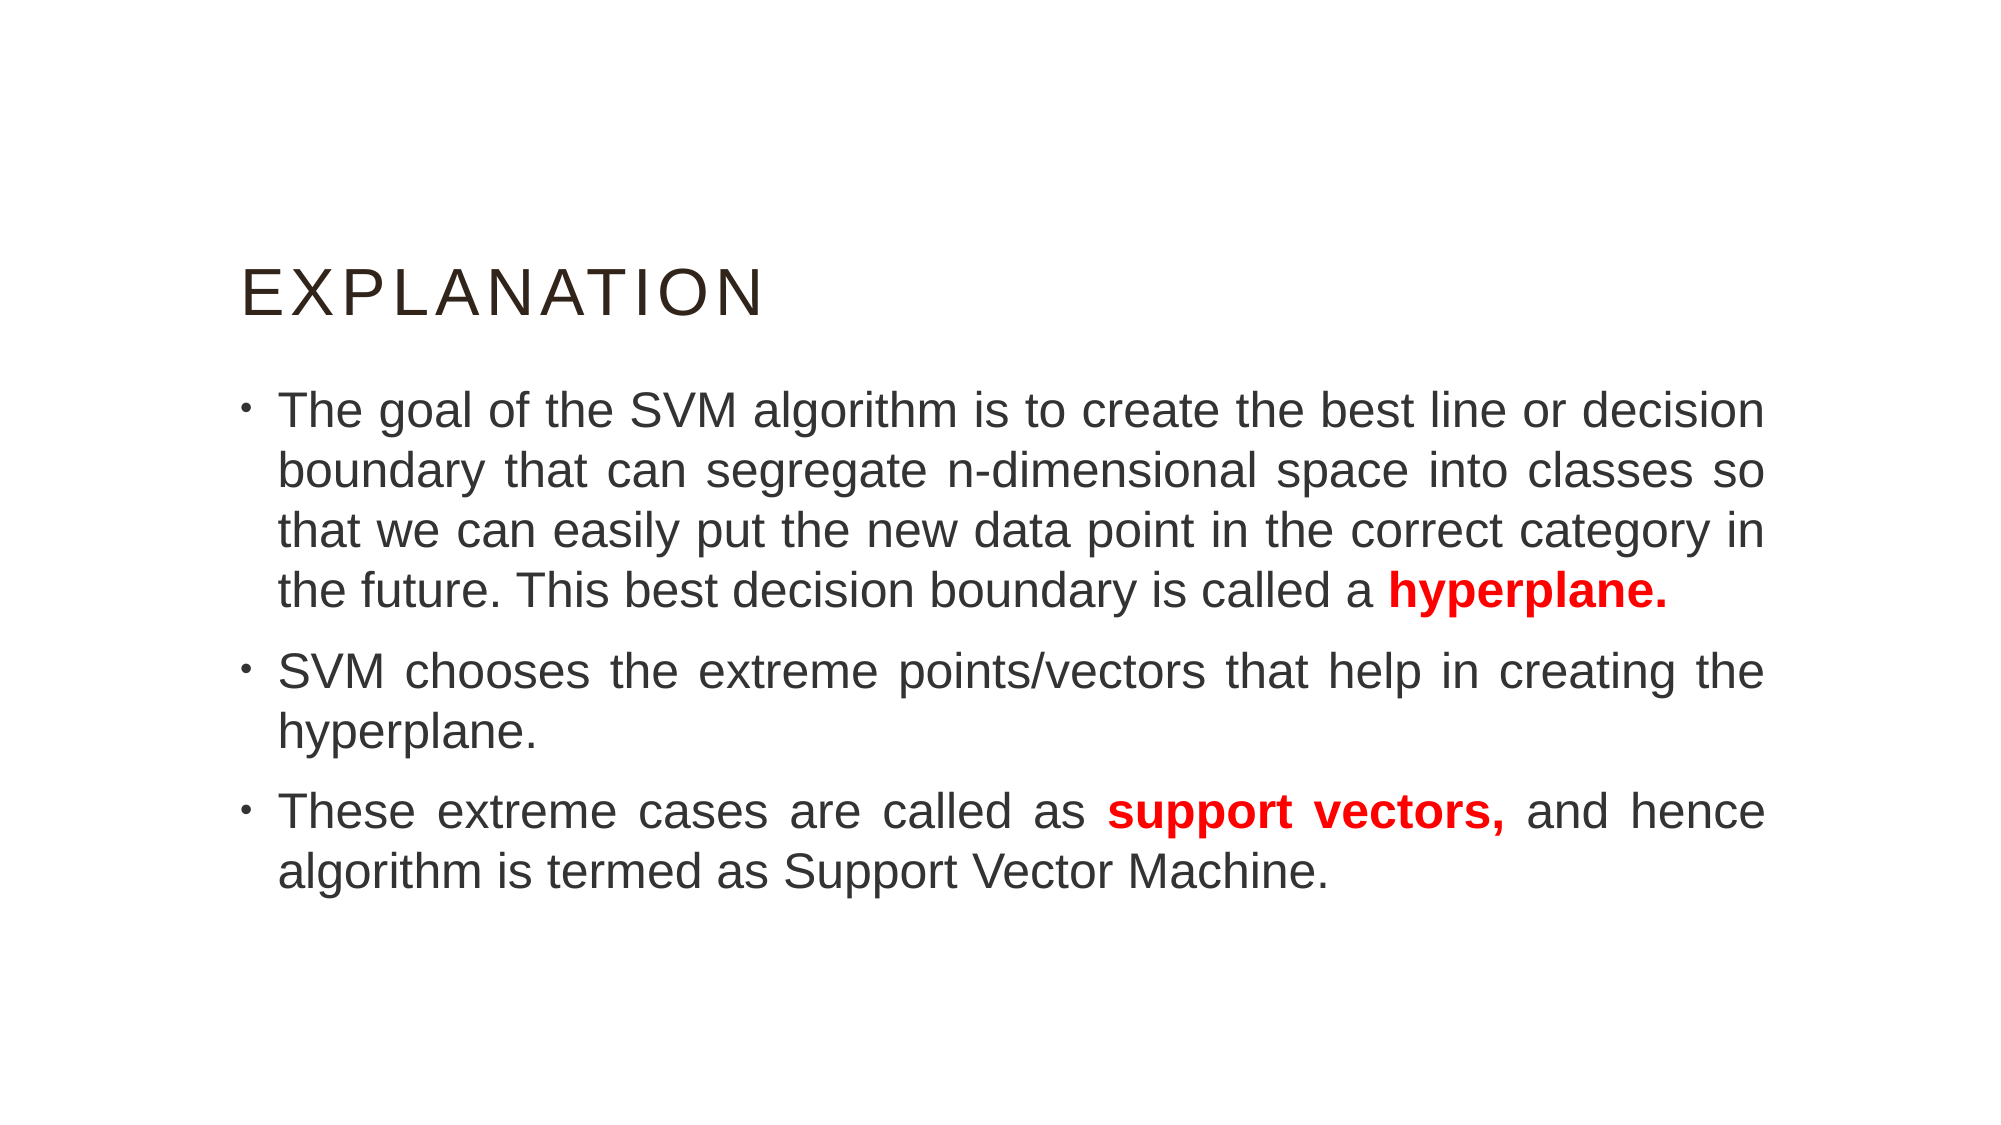

# Explanation
The goal of the SVM algorithm is to create the best line or decision boundary that can segregate n-dimensional space into classes so that we can easily put the new data point in the correct category in the future. This best decision boundary is called a hyperplane.
SVM chooses the extreme points/vectors that help in creating the hyperplane.
These extreme cases are called as support vectors, and hence algorithm is termed as Support Vector Machine.